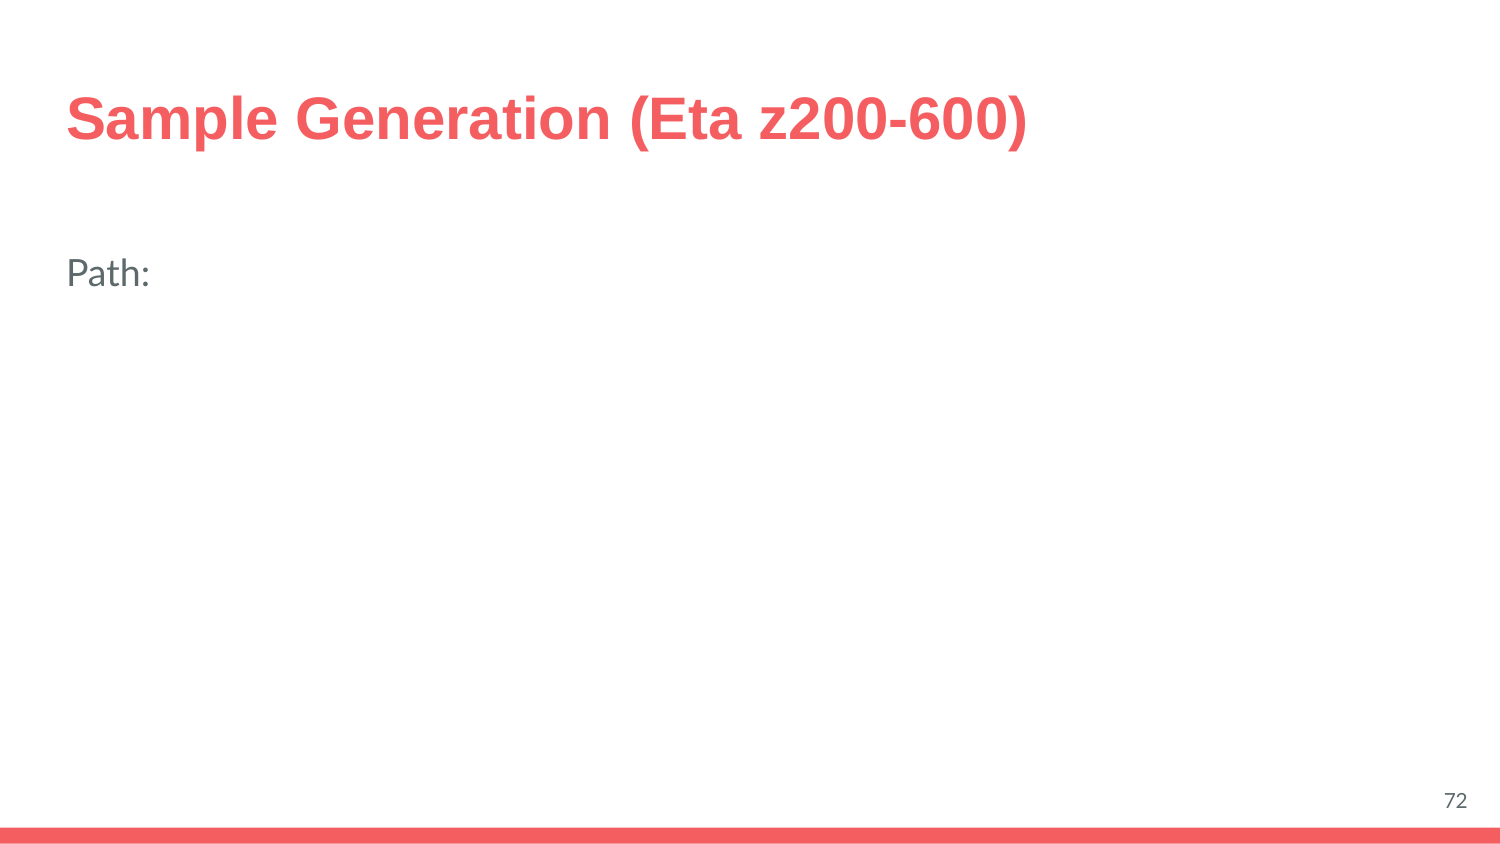

# Sample Generation (Eta z200-600)
Path:
72